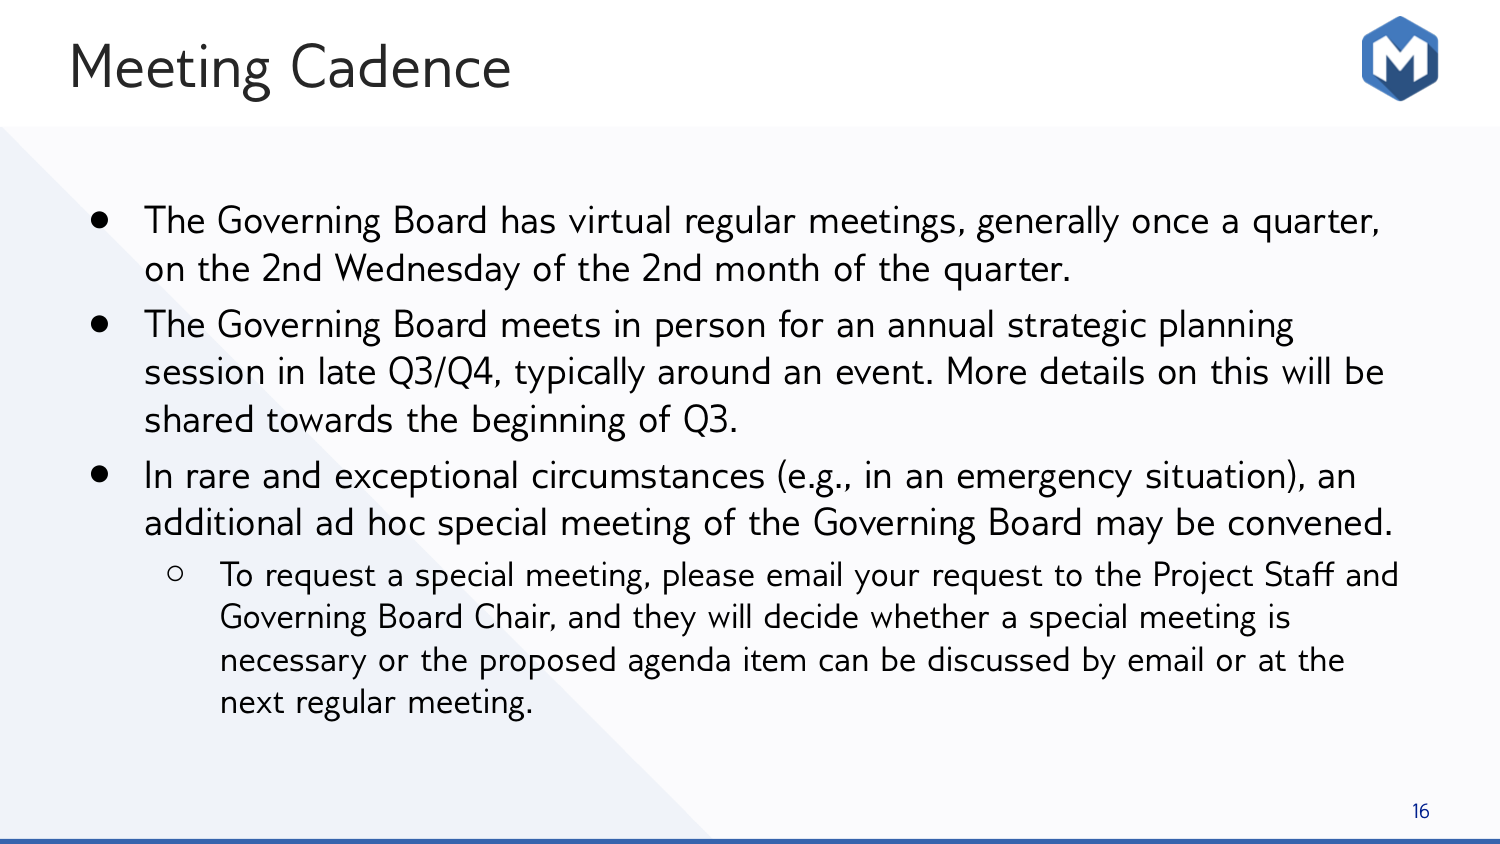

# Meeting Cadence
The Governing Board has virtual regular meetings, generally once a quarter, on the 2nd Wednesday of the 2nd month of the quarter.
The Governing Board meets in person for an annual strategic planning session in late Q3/Q4, typically around an event. More details on this will be shared towards the beginning of Q3.
In rare and exceptional circumstances (e.g., in an emergency situation), an additional ad hoc special meeting of the Governing Board may be convened.
To request a special meeting, please email your request to the Project Staff and Governing Board Chair, and they will decide whether a special meeting is necessary or the proposed agenda item can be discussed by email or at the next regular meeting.
16